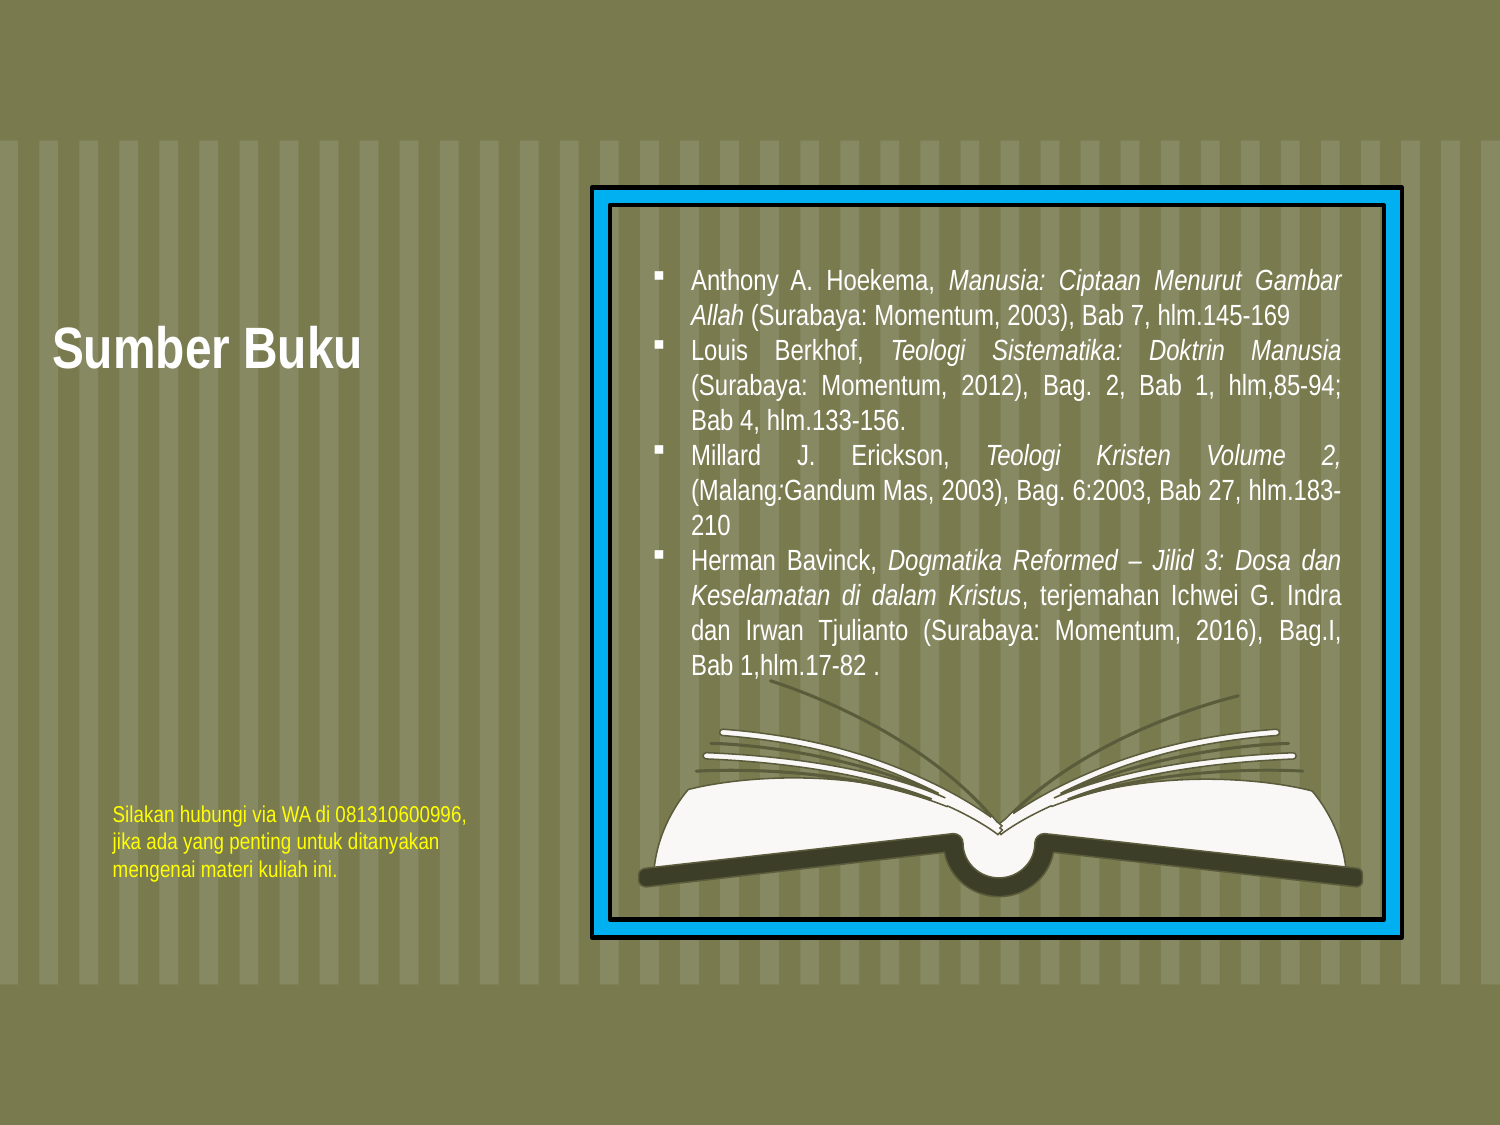

Sumber Buku
Anthony A. Hoekema, Manusia: Ciptaan Menurut Gambar Allah (Surabaya: Momentum, 2003), Bab 7, hlm.145-169
Louis Berkhof, Teologi Sistematika: Doktrin Manusia (Surabaya: Momentum, 2012), Bag. 2, Bab 1, hlm,85-94; Bab 4, hlm.133-156.
Millard J. Erickson, Teologi Kristen Volume 2, (Malang:Gandum Mas, 2003), Bag. 6:2003, Bab 27, hlm.183-210
Herman Bavinck, Dogmatika Reformed – Jilid 3: Dosa dan Keselamatan di dalam Kristus, terjemahan Ichwei G. Indra dan Irwan Tjulianto (Surabaya: Momentum, 2016), Bag.I, Bab 1,hlm.17-82 .

Silakan hubungi via WA di 081310600996, jika ada yang penting untuk ditanyakan mengenai materi kuliah ini.